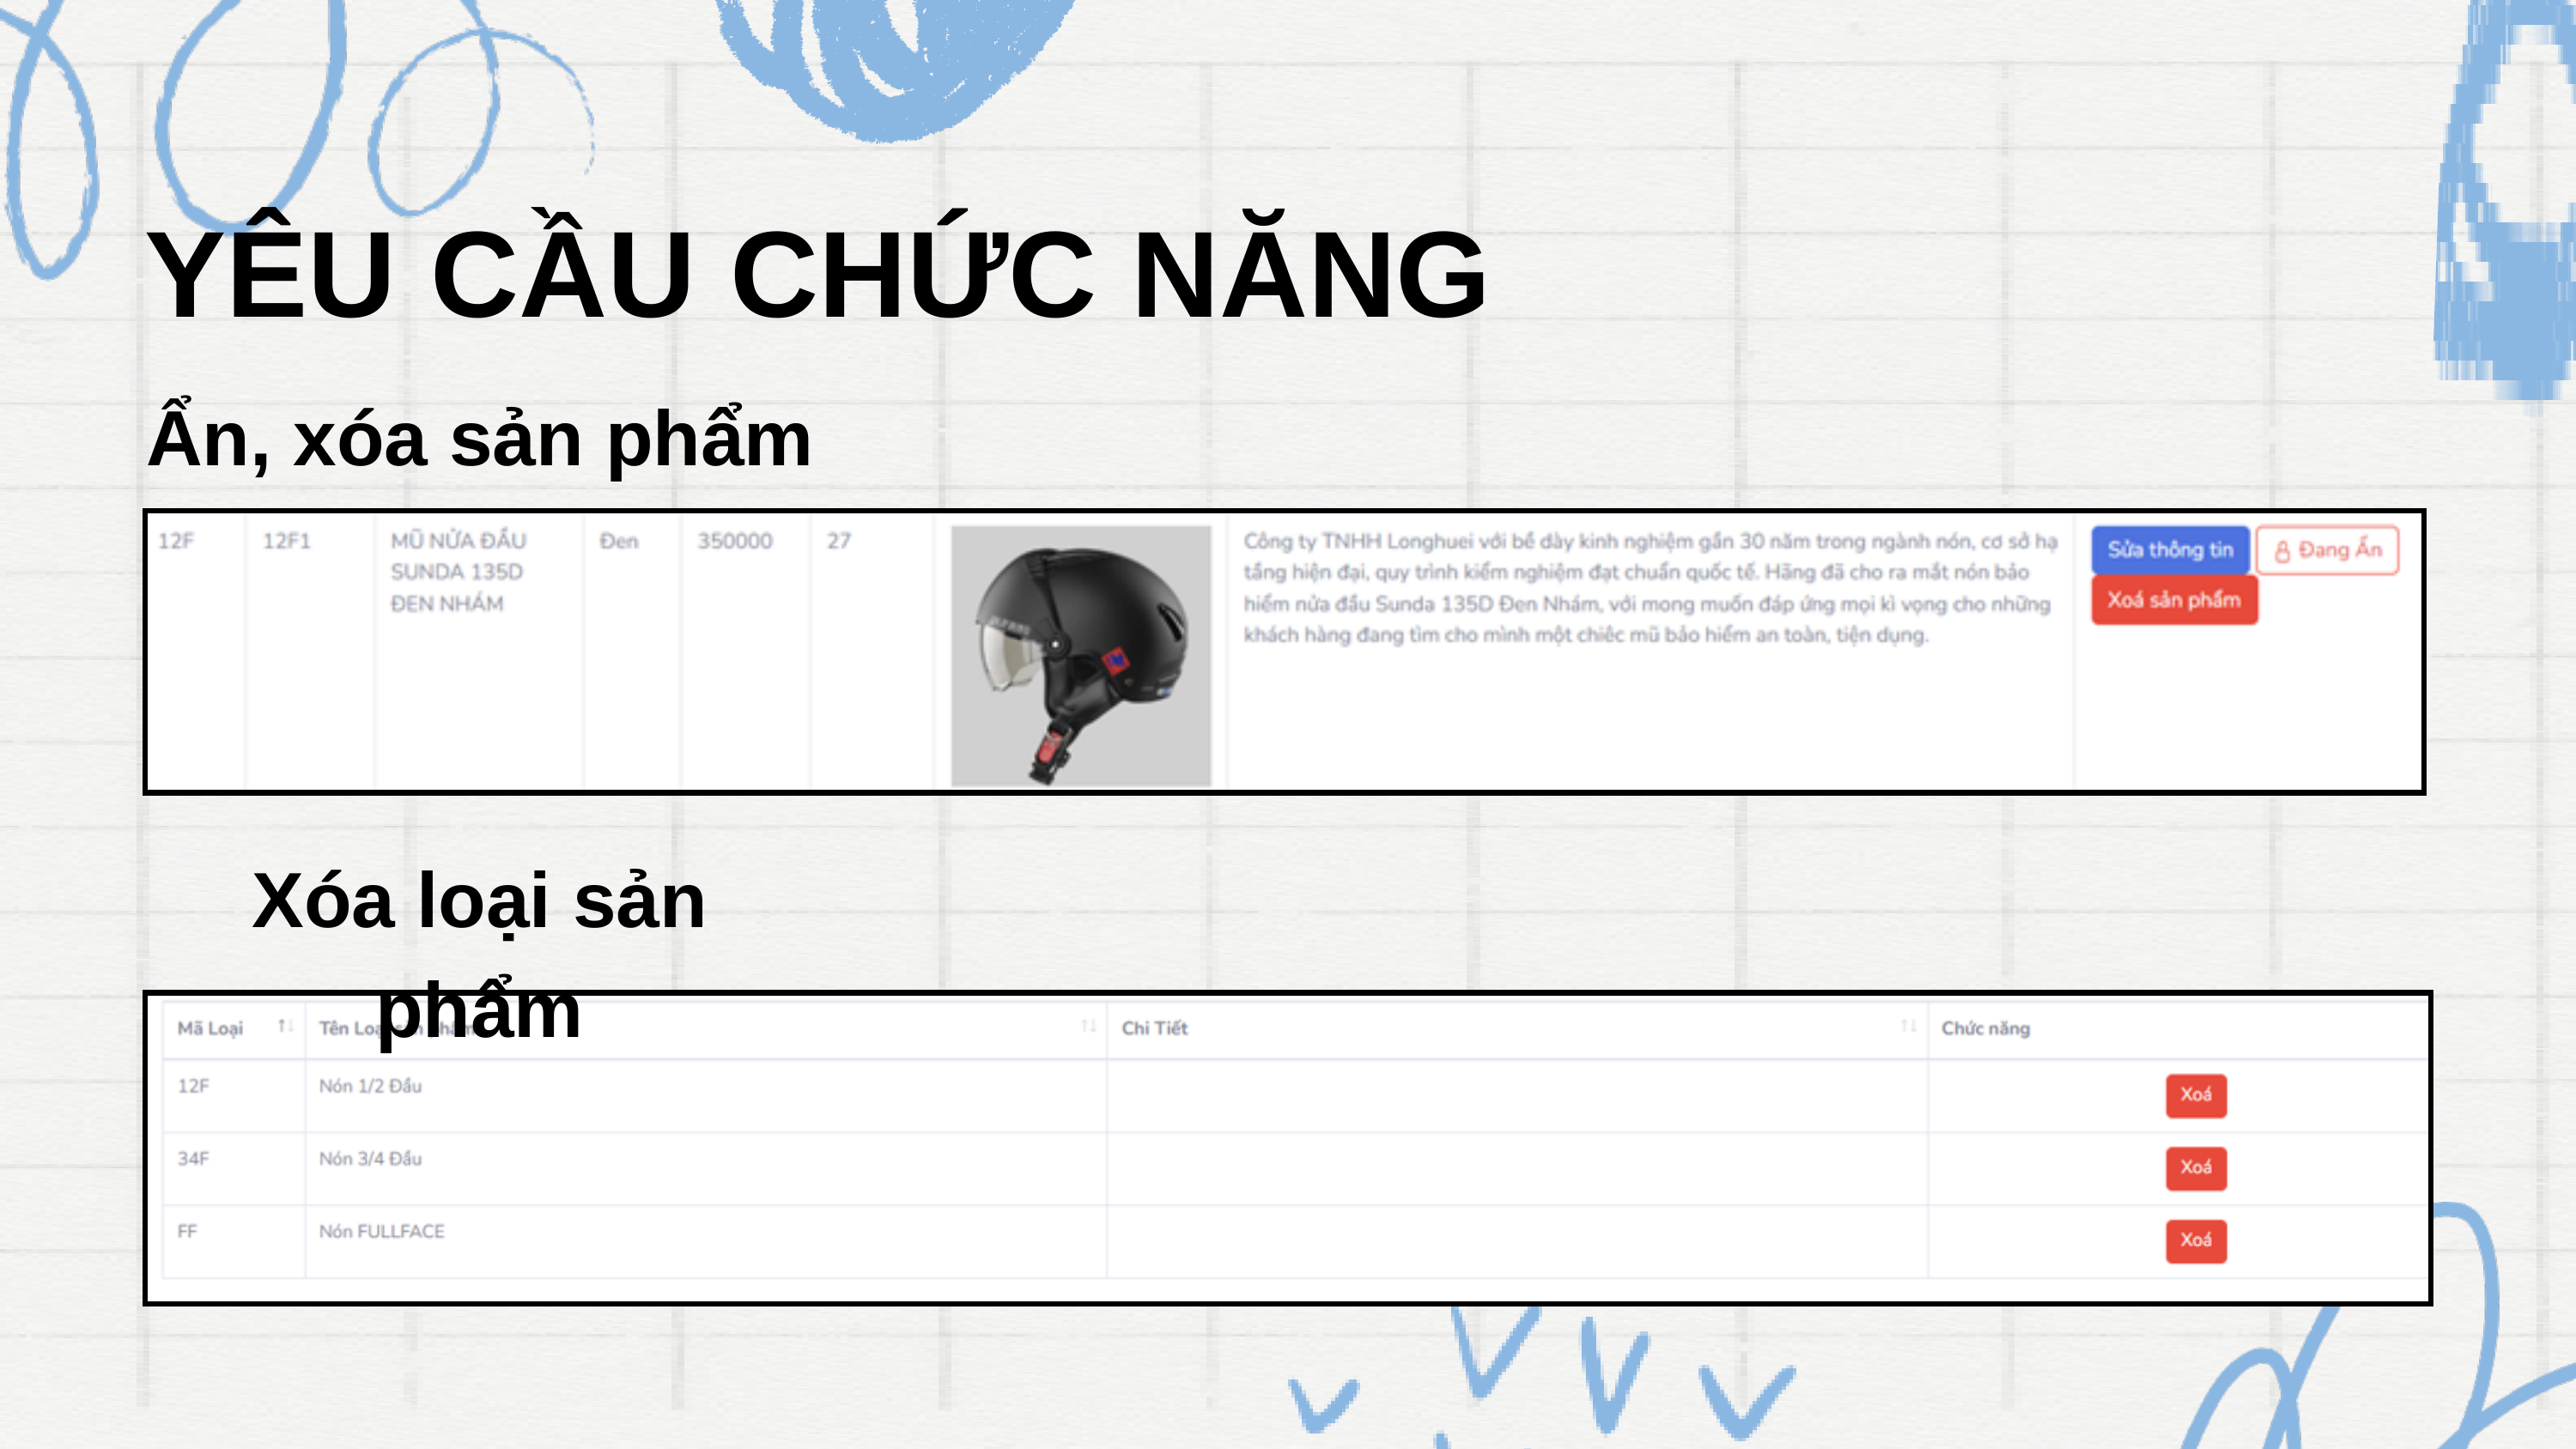

YÊU CẦU CHỨC NĂNG
Ẩn, xóa sản phẩm

Xóa loại sản phẩm